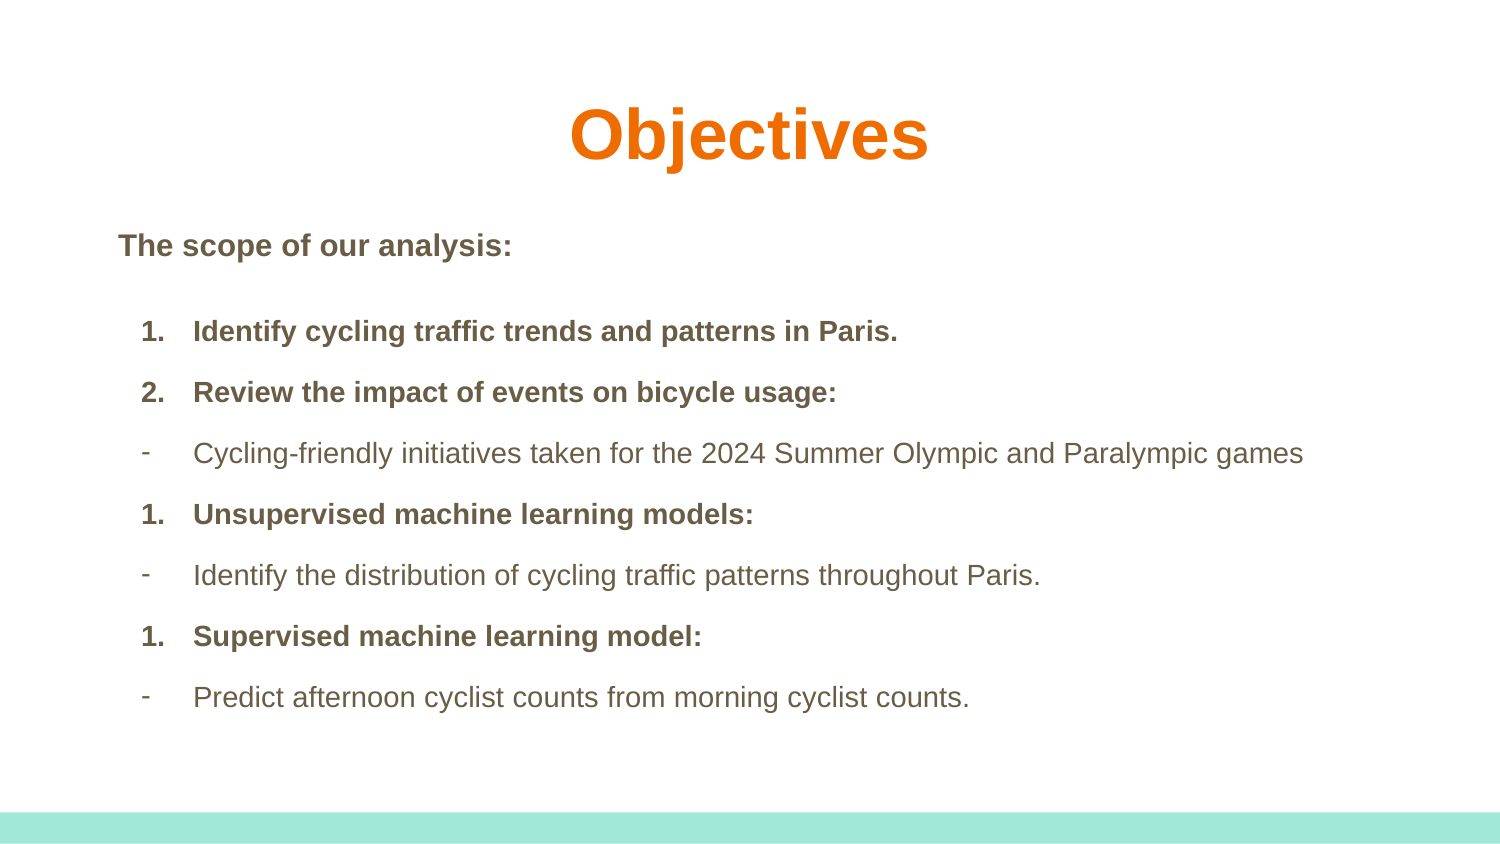

# Objectives
The scope of our analysis:

Identify cycling traffic trends and patterns in Paris.
Review the impact of events on bicycle usage:
Cycling-friendly initiatives taken for the 2024 Summer Olympic and Paralympic games
Unsupervised machine learning models:
Identify the distribution of cycling traffic patterns throughout Paris.
Supervised machine learning model:
Predict afternoon cyclist counts from morning cyclist counts.